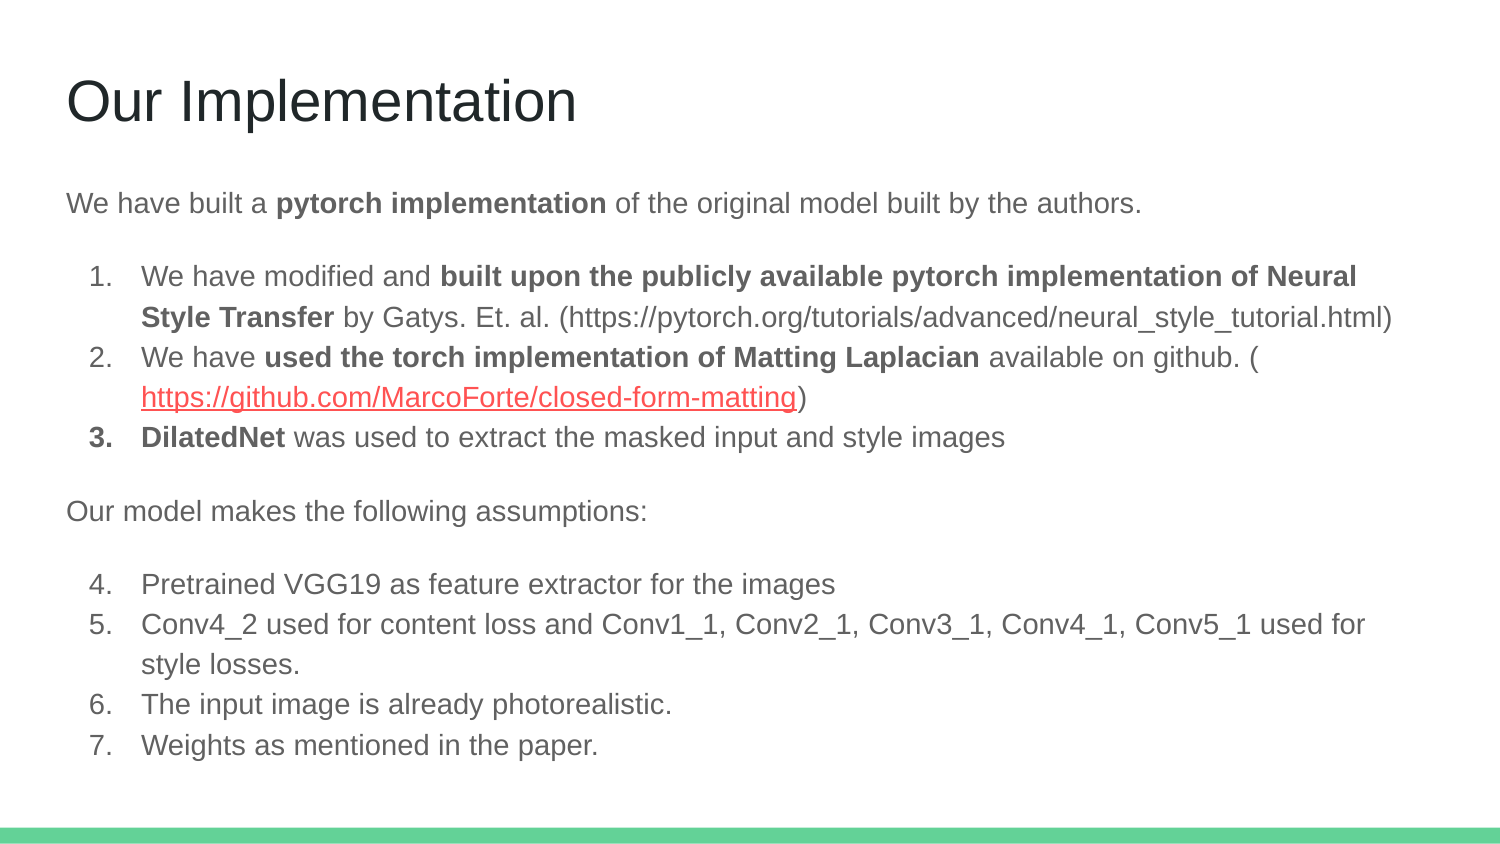

# Our Implementation
We have built a pytorch implementation of the original model built by the authors.
We have modified and built upon the publicly available pytorch implementation of Neural Style Transfer by Gatys. Et. al. (https://pytorch.org/tutorials/advanced/neural_style_tutorial.html)
We have used the torch implementation of Matting Laplacian available on github. (https://github.com/MarcoForte/closed-form-matting)
DilatedNet was used to extract the masked input and style images
Our model makes the following assumptions:
Pretrained VGG19 as feature extractor for the images
Conv4_2 used for content loss and Conv1_1, Conv2_1, Conv3_1, Conv4_1, Conv5_1 used for style losses.
The input image is already photorealistic.
Weights as mentioned in the paper.